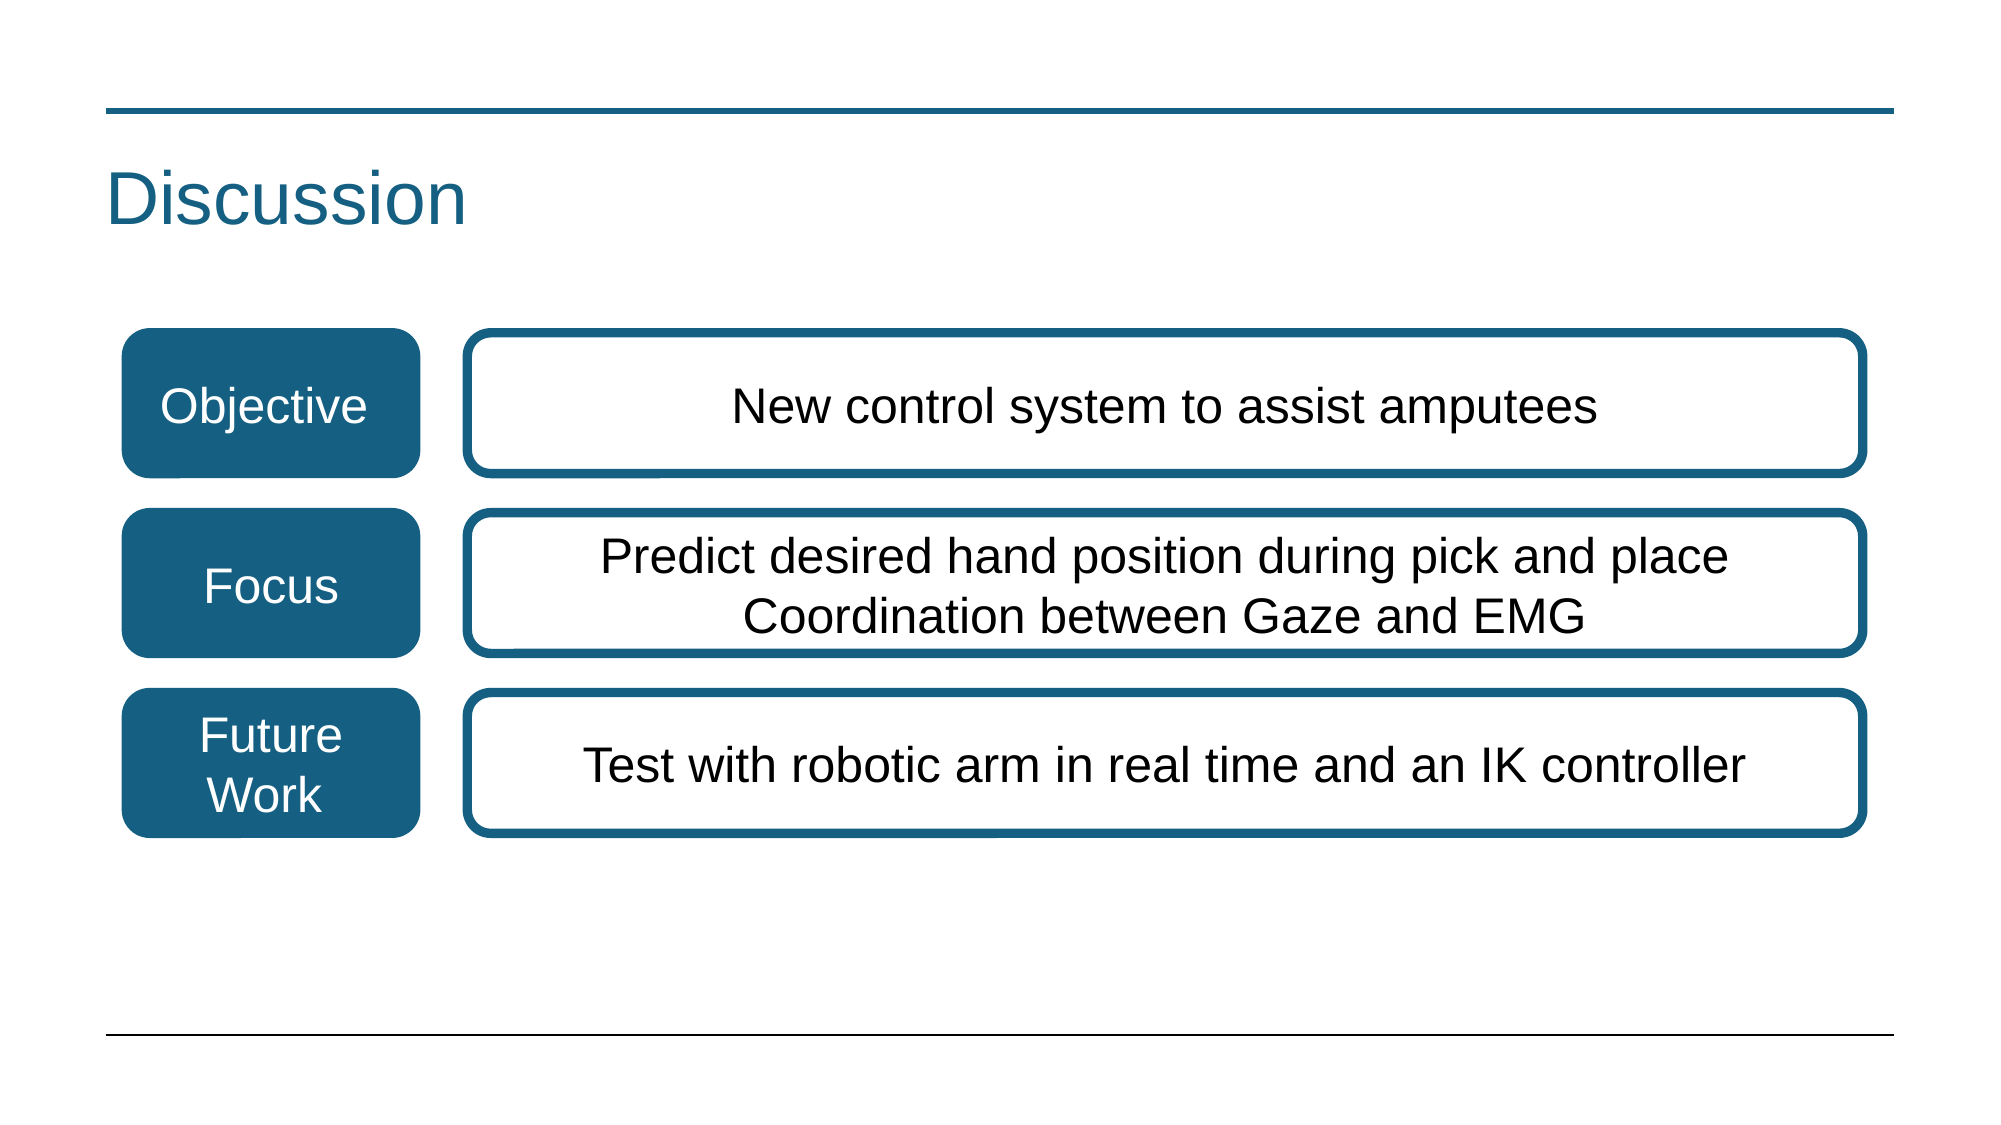

# Discussion
Objective
New control system to assist amputees
Focus
Predict desired hand position during pick and place
Coordination between Gaze and EMG
Future Work
Test with robotic arm in real time and an IK controller